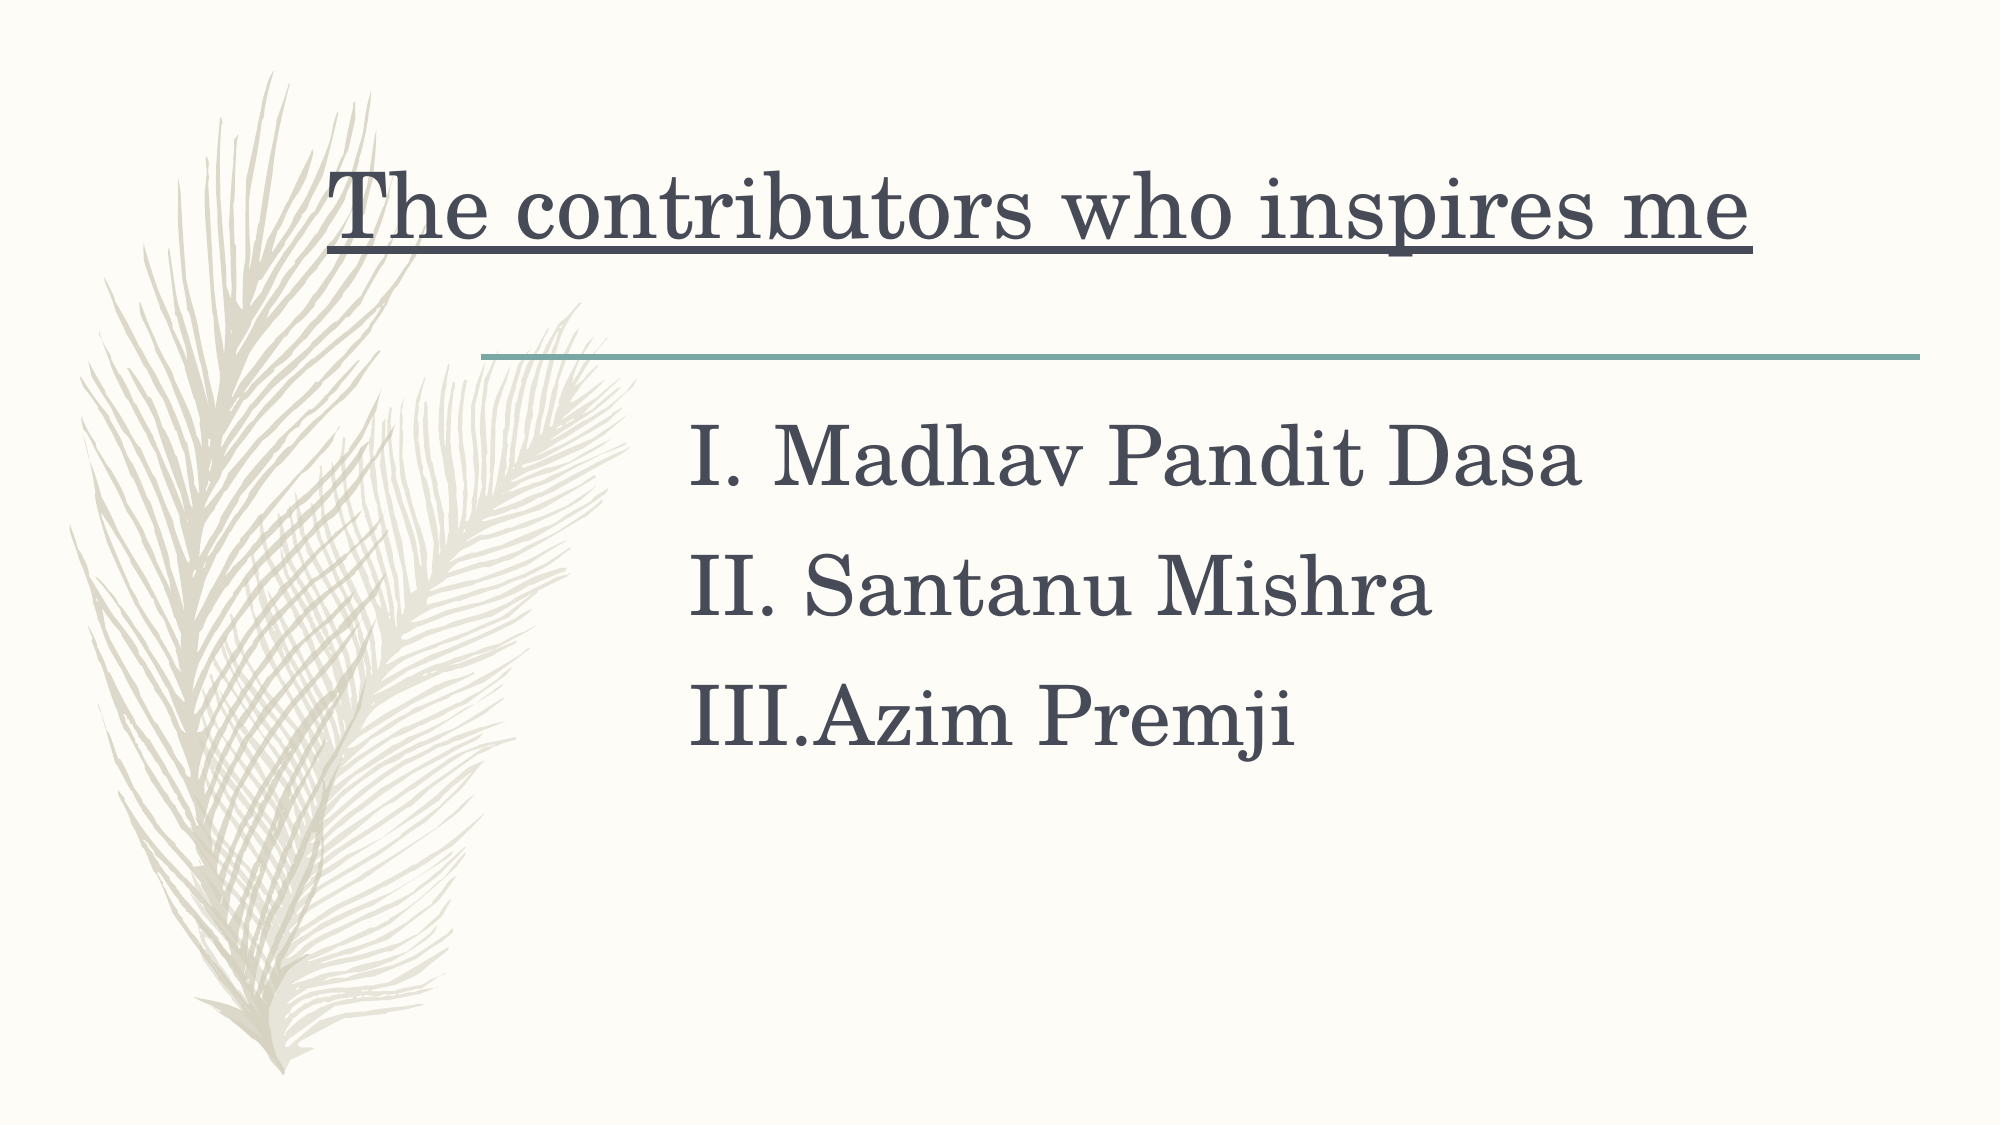

# The contributors who inspires me
Madhav Pandit Dasa
 Santanu Mishra
Azim Premji